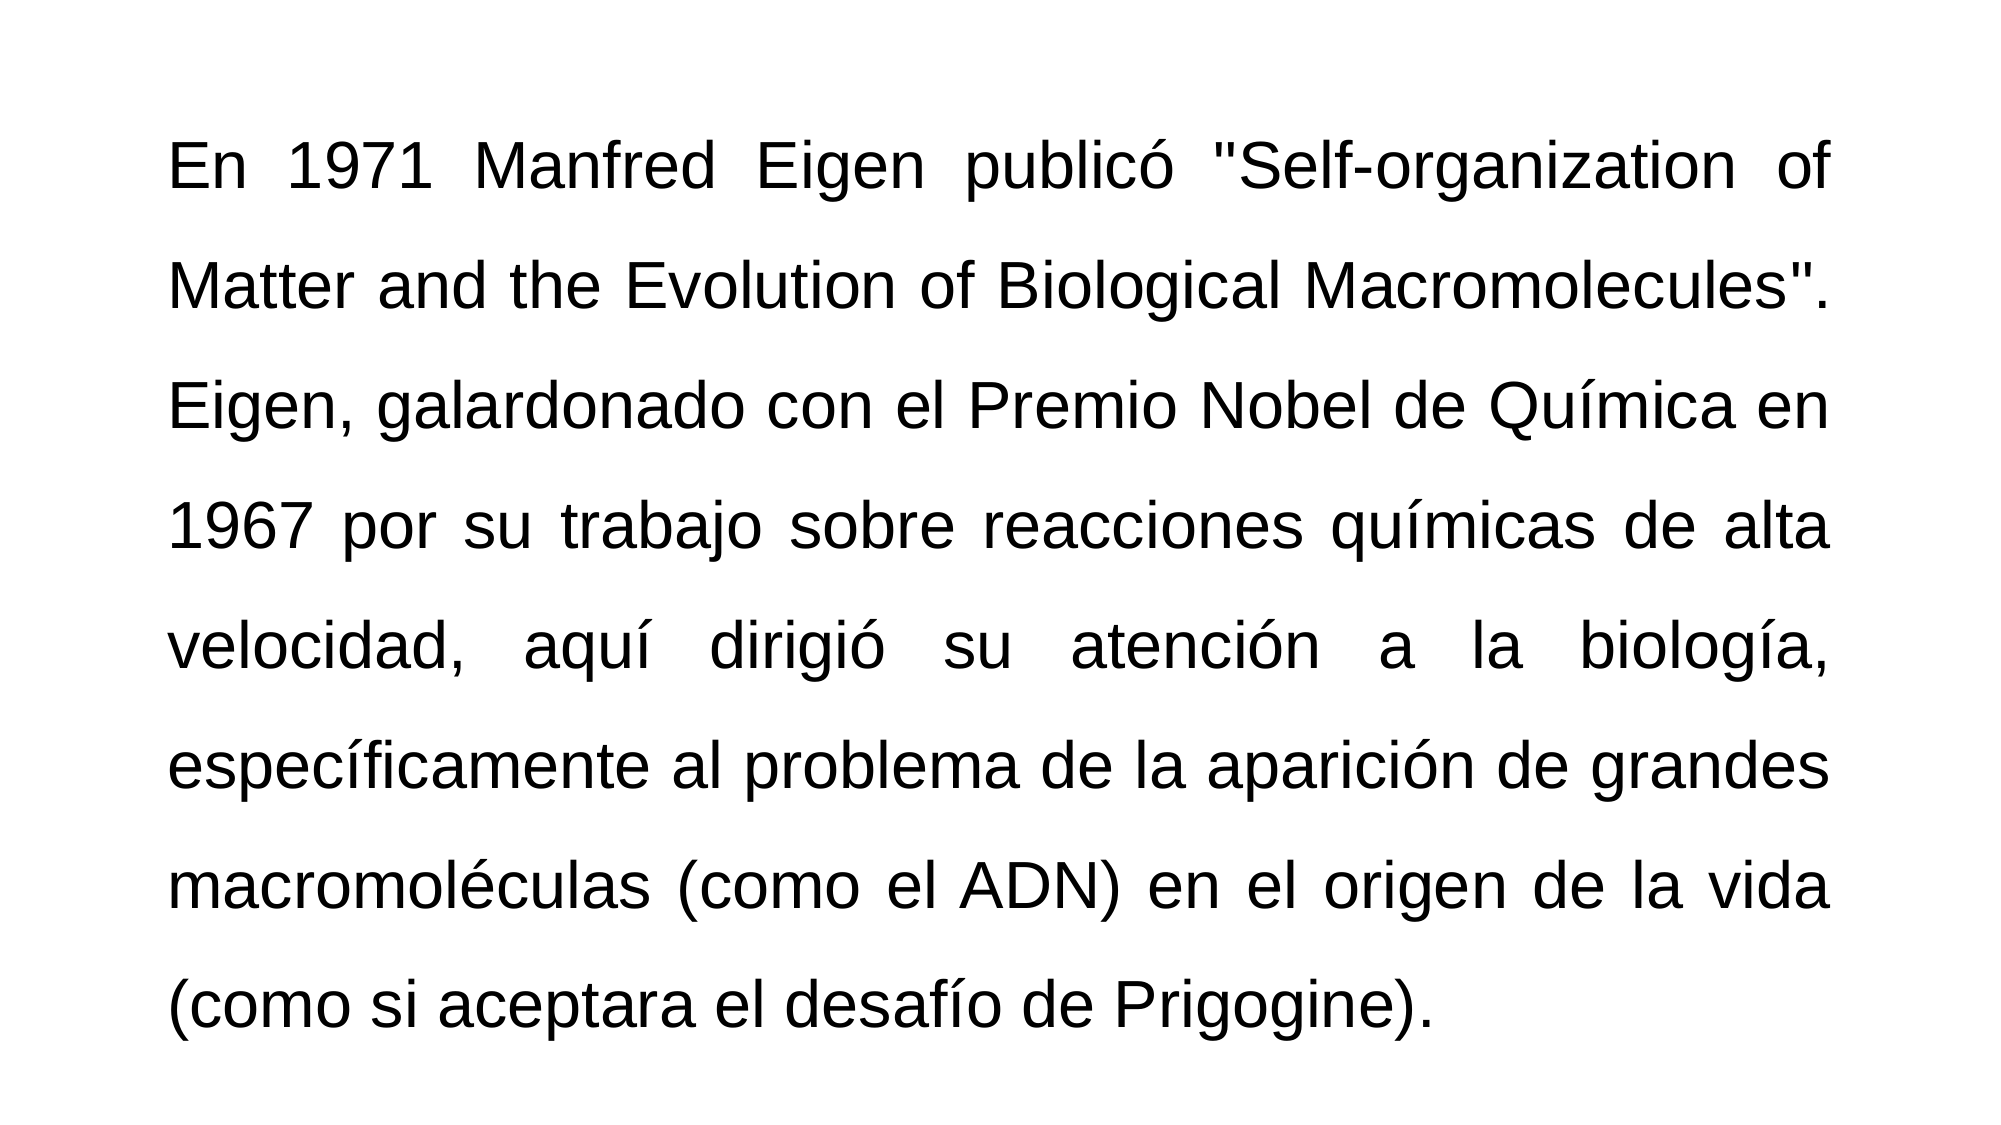

En 1971 Manfred Eigen publicó "Self-organization of Matter and the Evolution of Biological Macromolecules". Eigen, galardonado con el Premio Nobel de Química en 1967 por su trabajo sobre reacciones químicas de alta velocidad, aquí dirigió su atención a la biología, específicamente al problema de la aparición de grandes macromoléculas (como el ADN) en el origen de la vida (como si aceptara el desafío de Prigogine).